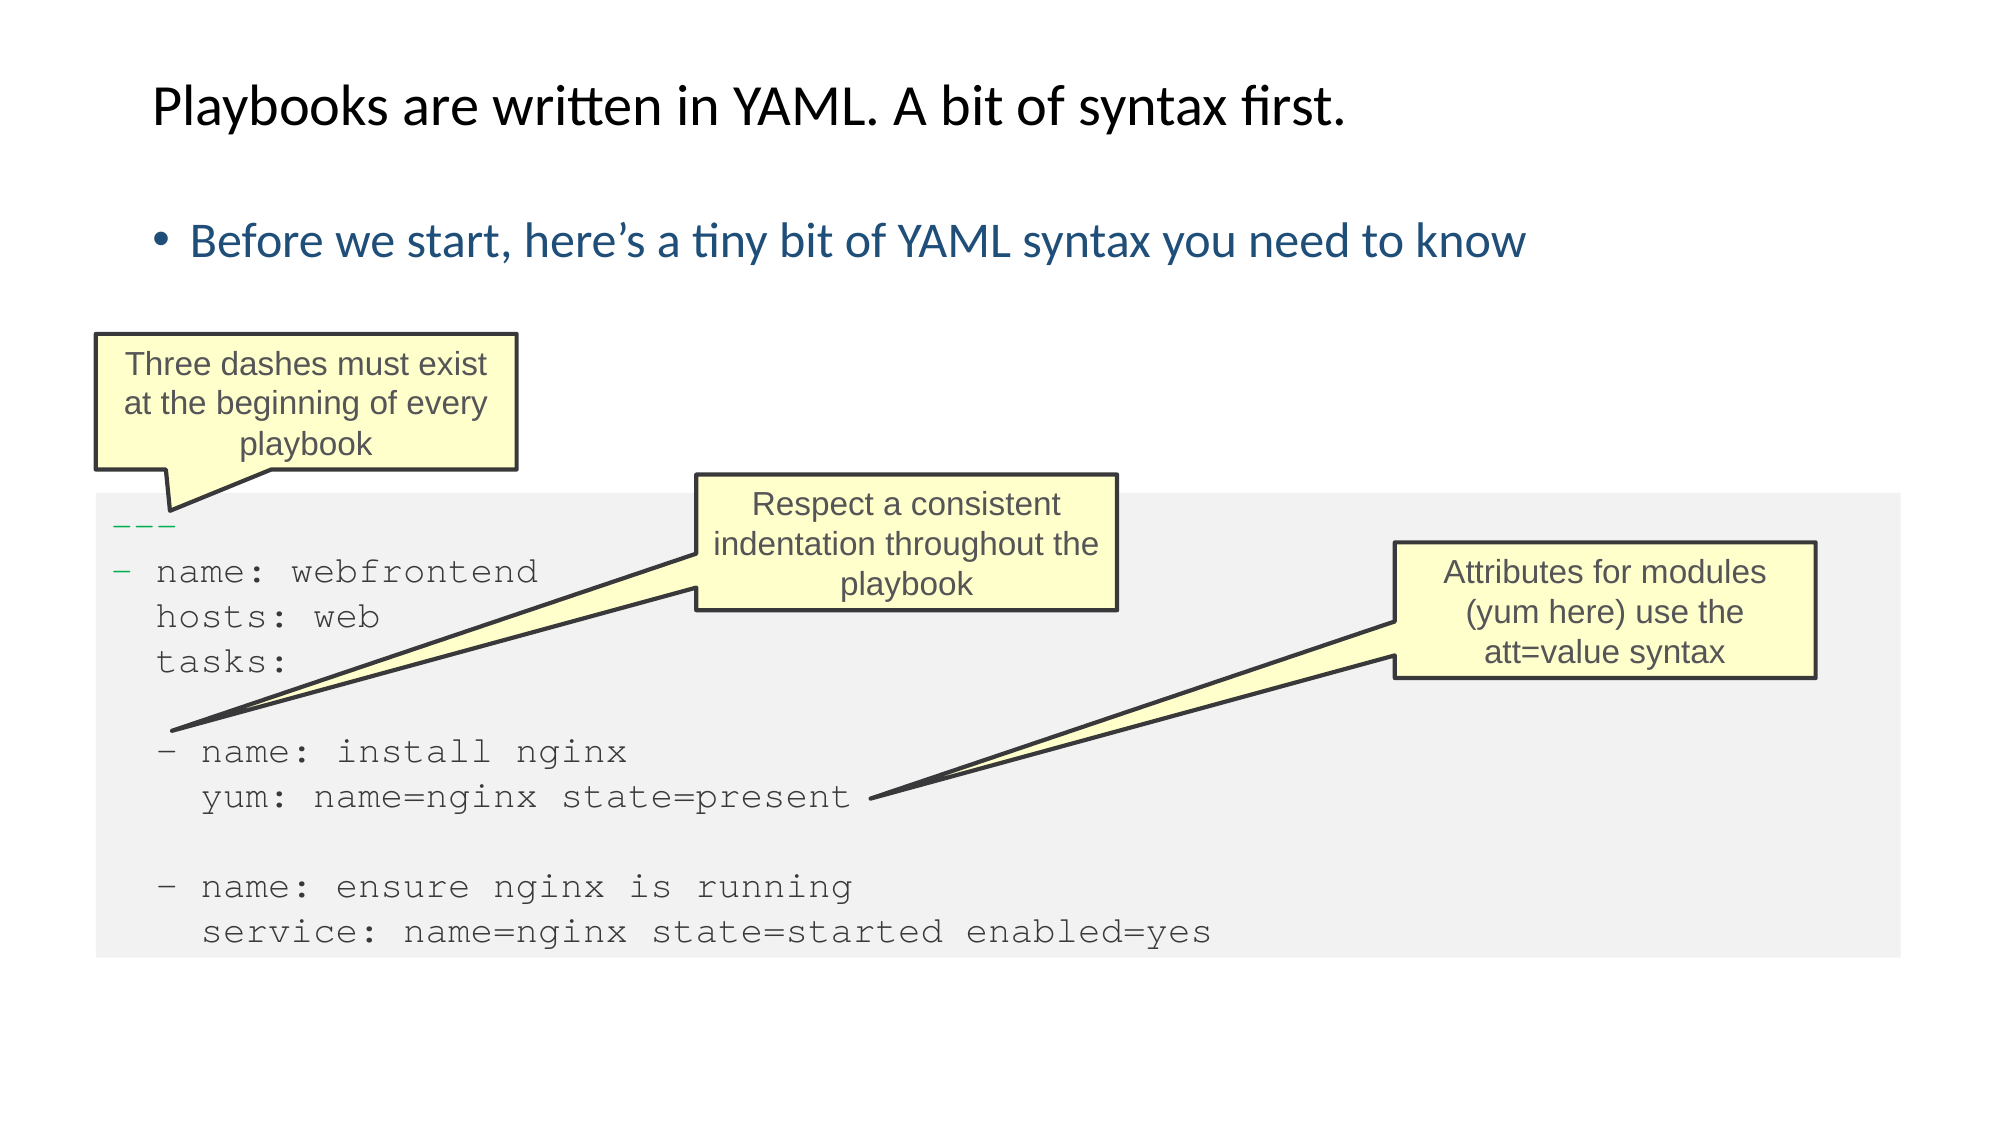

# Playbooks are written in YAML. A bit of syntax first.
Before we start, here’s a tiny bit of YAML syntax you need to know
Three dashes must exist at the beginning of every playbook
Respect a consistent indentation throughout the playbook
---
- name: webfrontend
  hosts: web
  tasks:

  - name: install nginx
    yum: name=nginx state=present

  - name: ensure nginx is running
    service: name=nginx state=started enabled=yes
Attributes for modules (yum here) use the att=value syntax